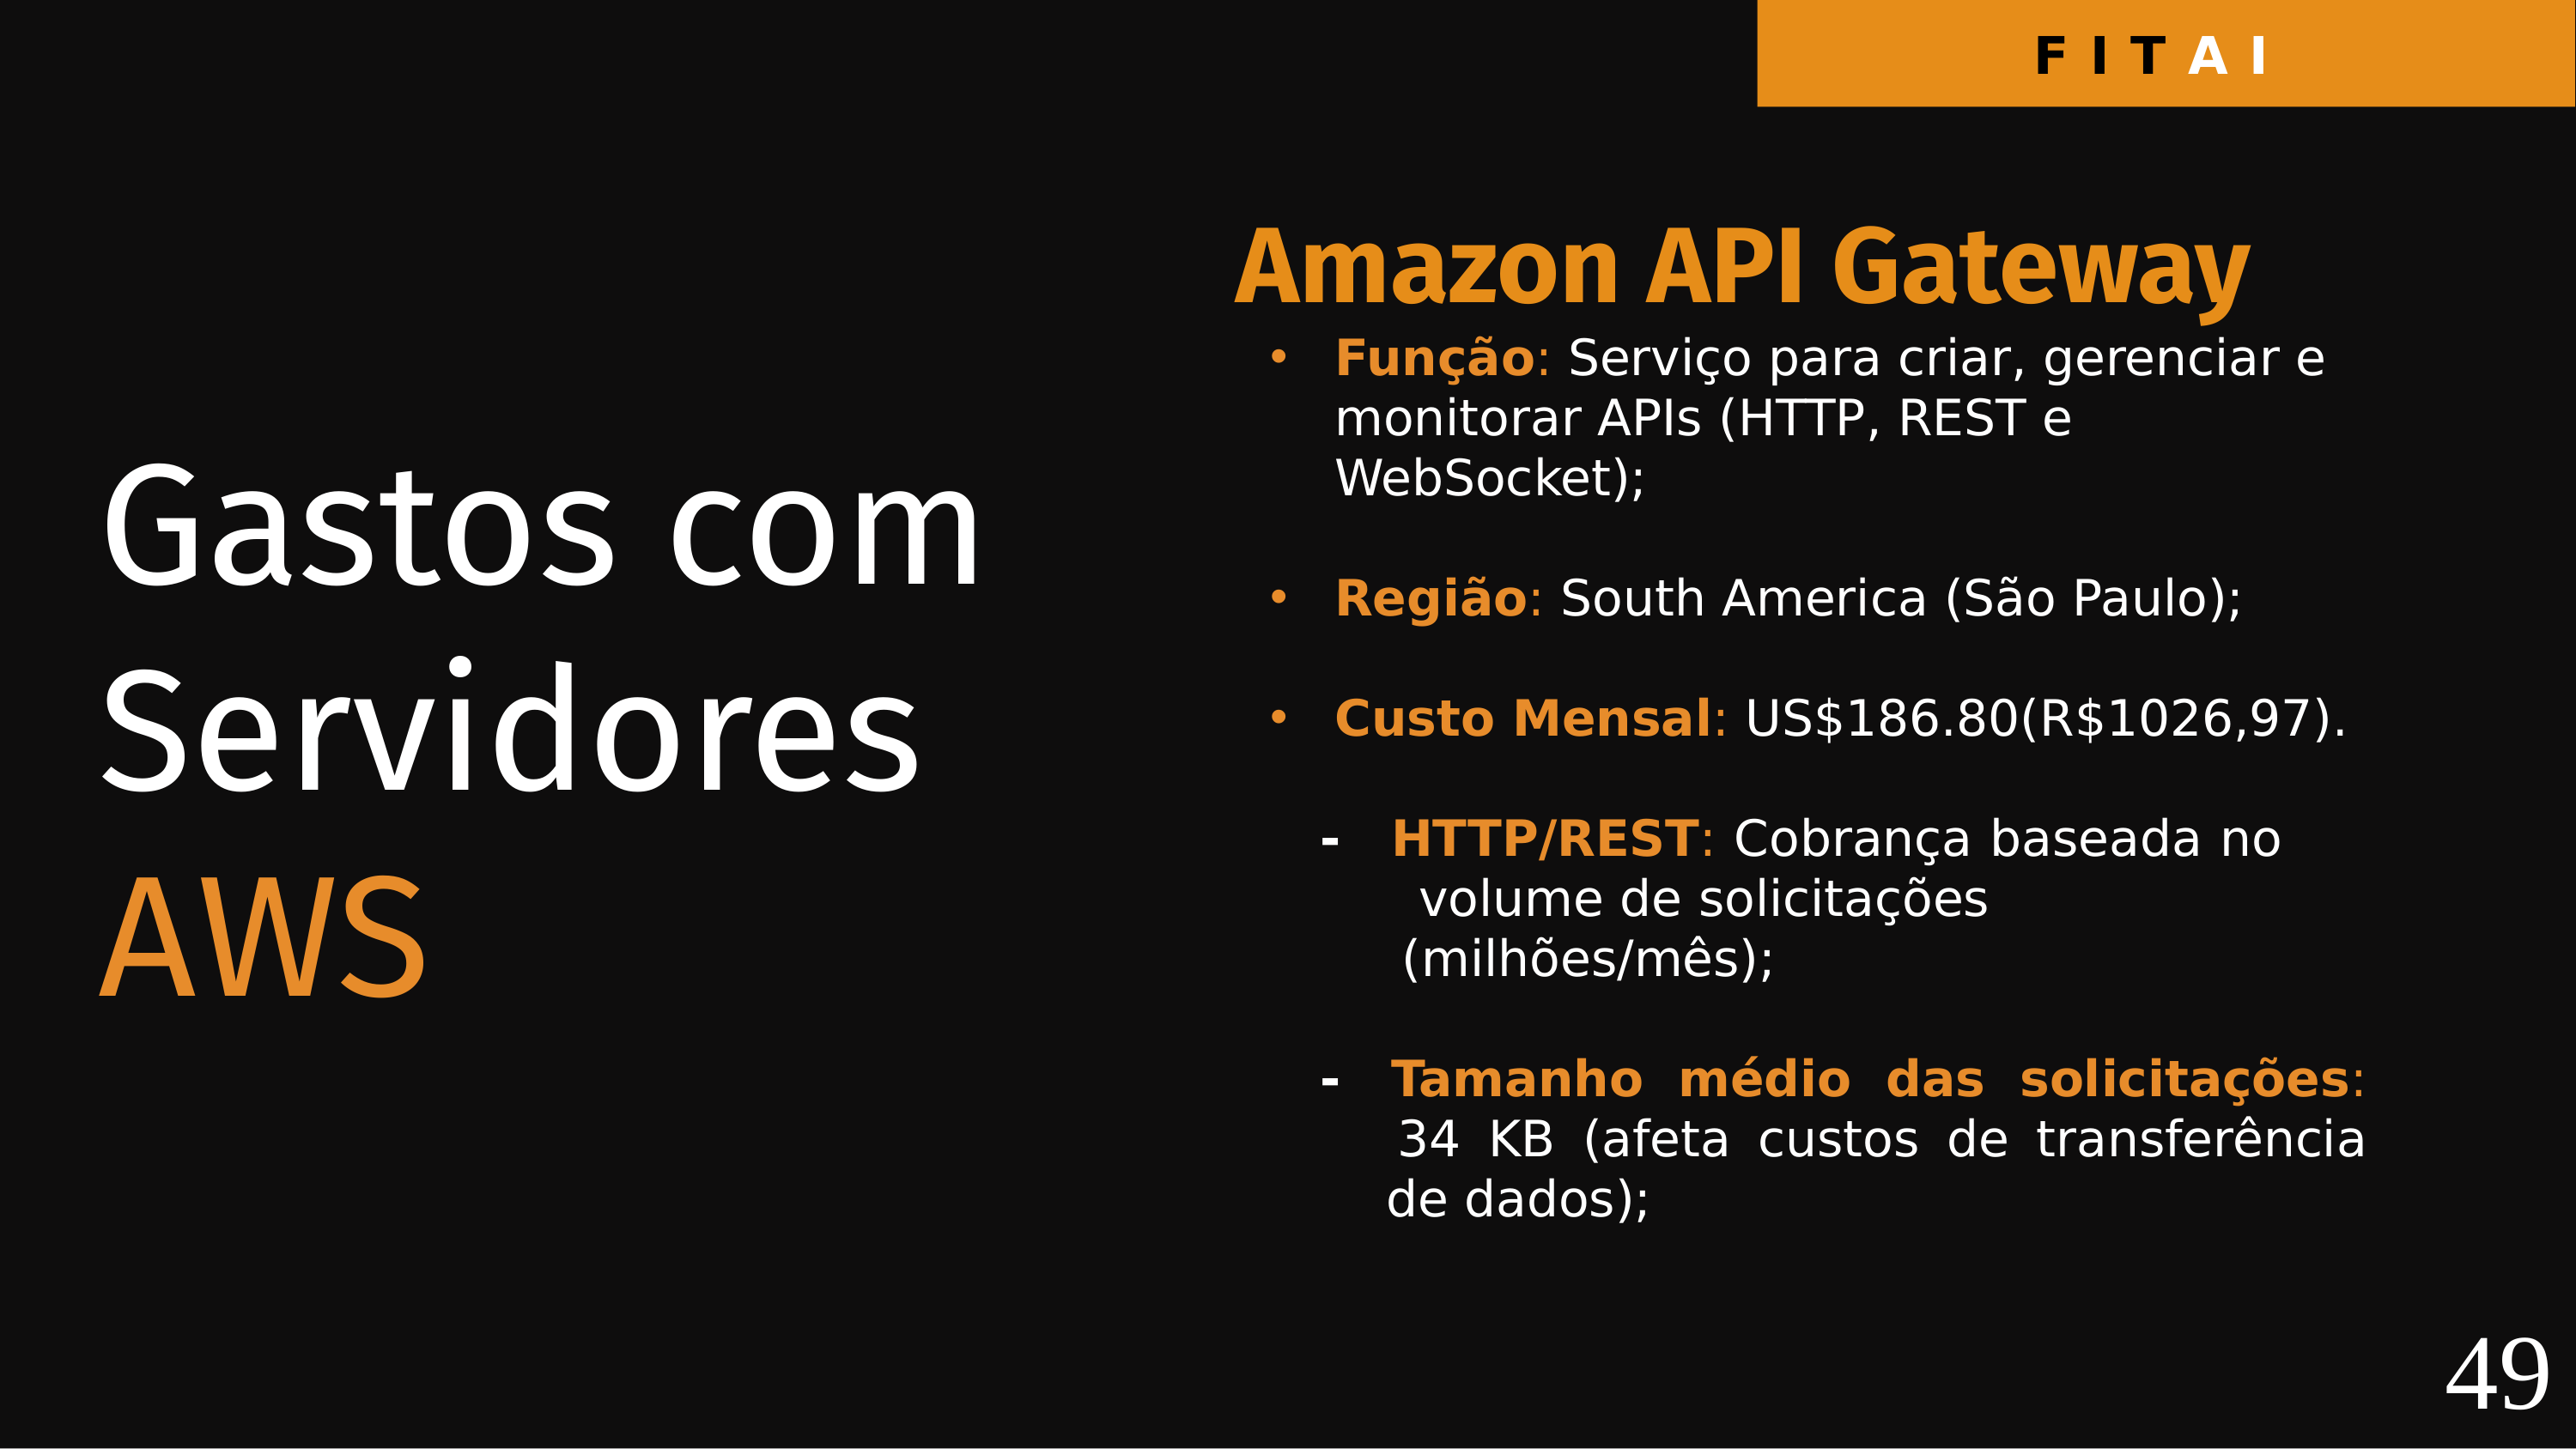

F I T A I
Amazon API Gateway
Função: Serviço para criar, gerenciar e monitorar APIs (HTTP, REST e WebSocket);

Região: South America (São Paulo);

Custo Mensal: US$186.80(R$1026,97).

 - HTTP/REST: Cobrança baseada no         volume de solicitações                    (milhões/mês);

 - Tamanho médio das solicitações:    34 KB (afeta custos de transferência    de dados);

Gastos com Servidores AWS
49